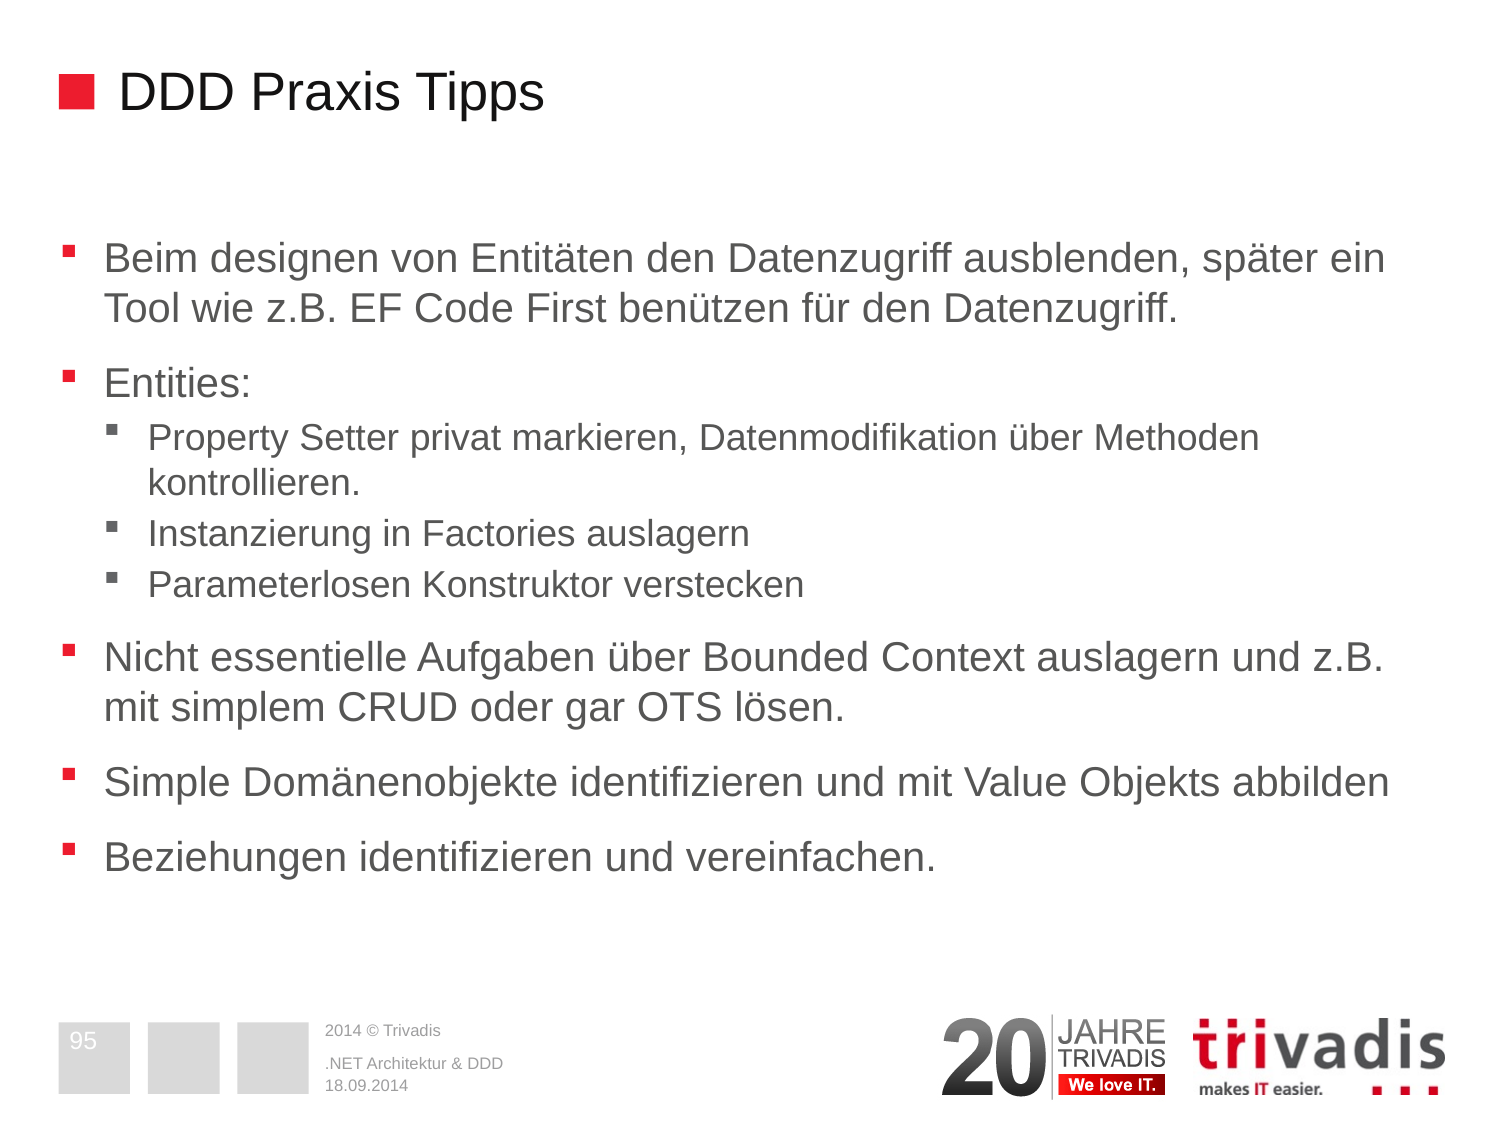

# DDD Praxis Tipps
Beim designen von Entitäten den Datenzugriff ausblenden, später ein Tool wie z.B. EF Code First benützen für den Datenzugriff.
Entities:
Property Setter privat markieren, Datenmodifikation über Methoden kontrollieren.
Instanzierung in Factories auslagern
Parameterlosen Konstruktor verstecken
Nicht essentielle Aufgaben über Bounded Context auslagern und z.B. mit simplem CRUD oder gar OTS lösen.
Simple Domänenobjekte identifizieren und mit Value Objekts abbilden
Beziehungen identifizieren und vereinfachen.

95
.NET Architektur & DDD
18.09.2014